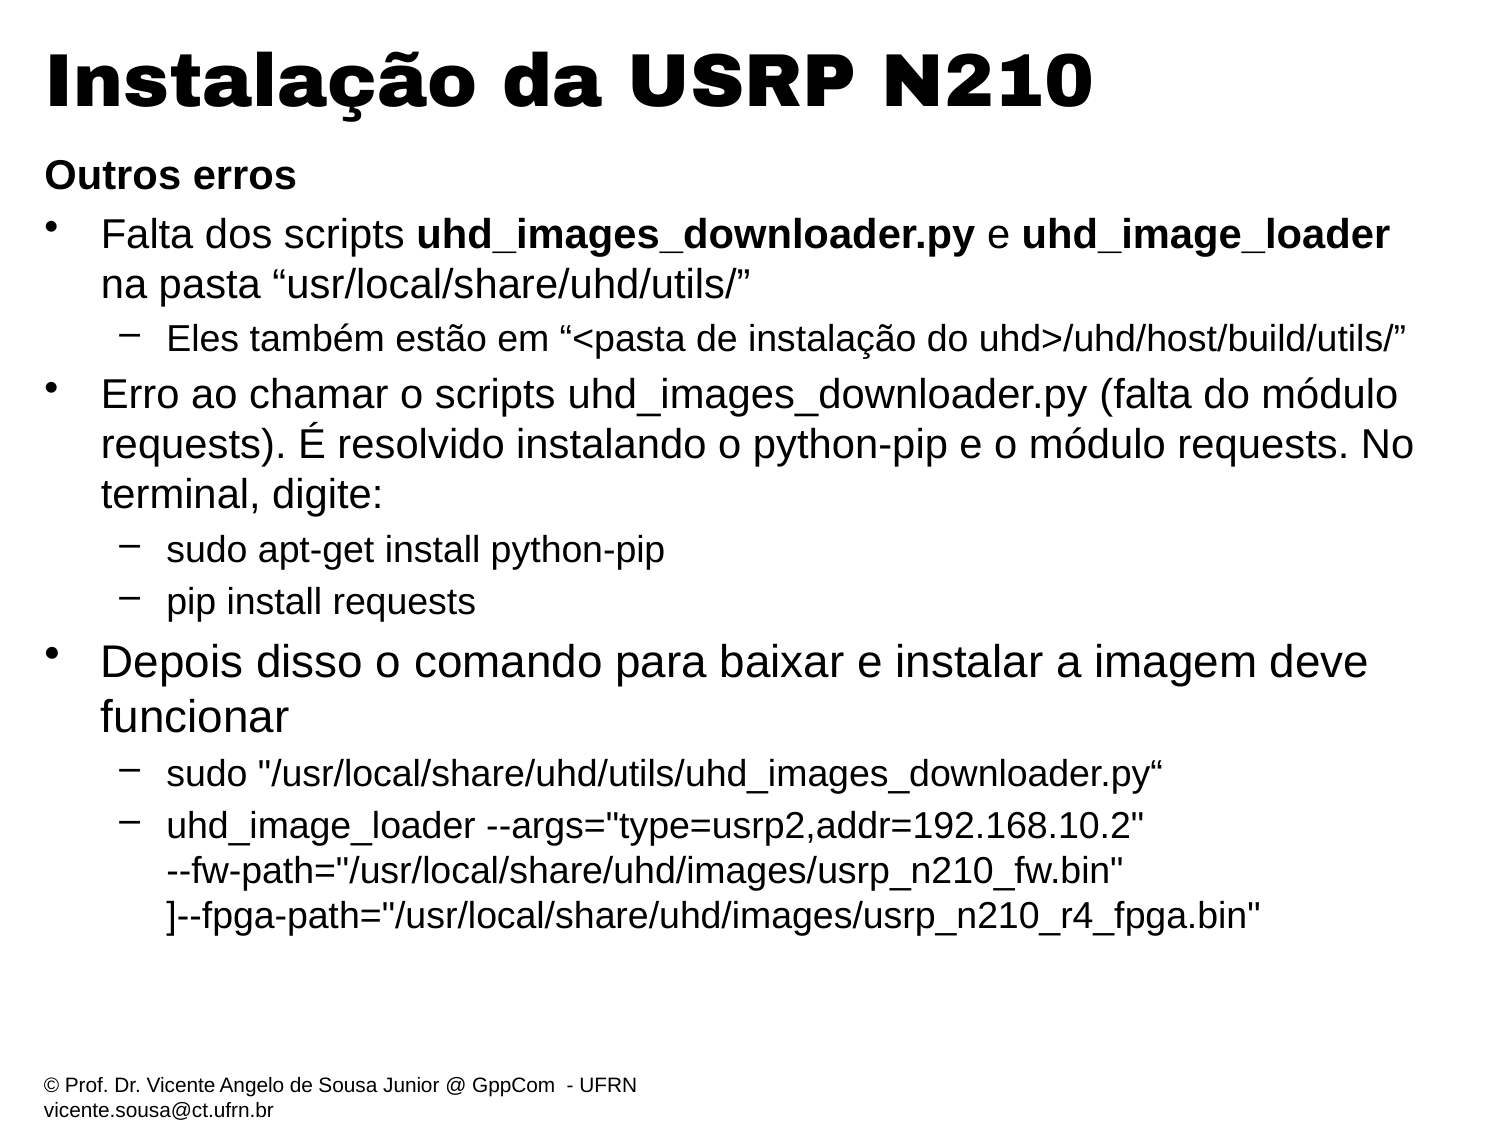

# Instalação da USRP N210
Outros erros
Falta dos scripts uhd_images_downloader.py e uhd_image_loader na pasta “usr/local/share/uhd/utils/”
Eles também estão em “<pasta de instalação do uhd>/uhd/host/build/utils/”
Erro ao chamar o scripts uhd_images_downloader.py (falta do módulo requests). É resolvido instalando o python-pip e o módulo requests. No terminal, digite:
sudo apt-get install python-pip
pip install requests
Depois disso o comando para baixar e instalar a imagem deve funcionar
sudo "/usr/local/share/uhd/utils/uhd_images_downloader.py“
uhd_image_loader --args="type=usrp2,addr=192.168.10.2"     --fw-path="/usr/local/share/uhd/images/usrp_n210_fw.bin" ]--fpga-path="/usr/local/share/uhd/images/usrp_n210_r4_fpga.bin"